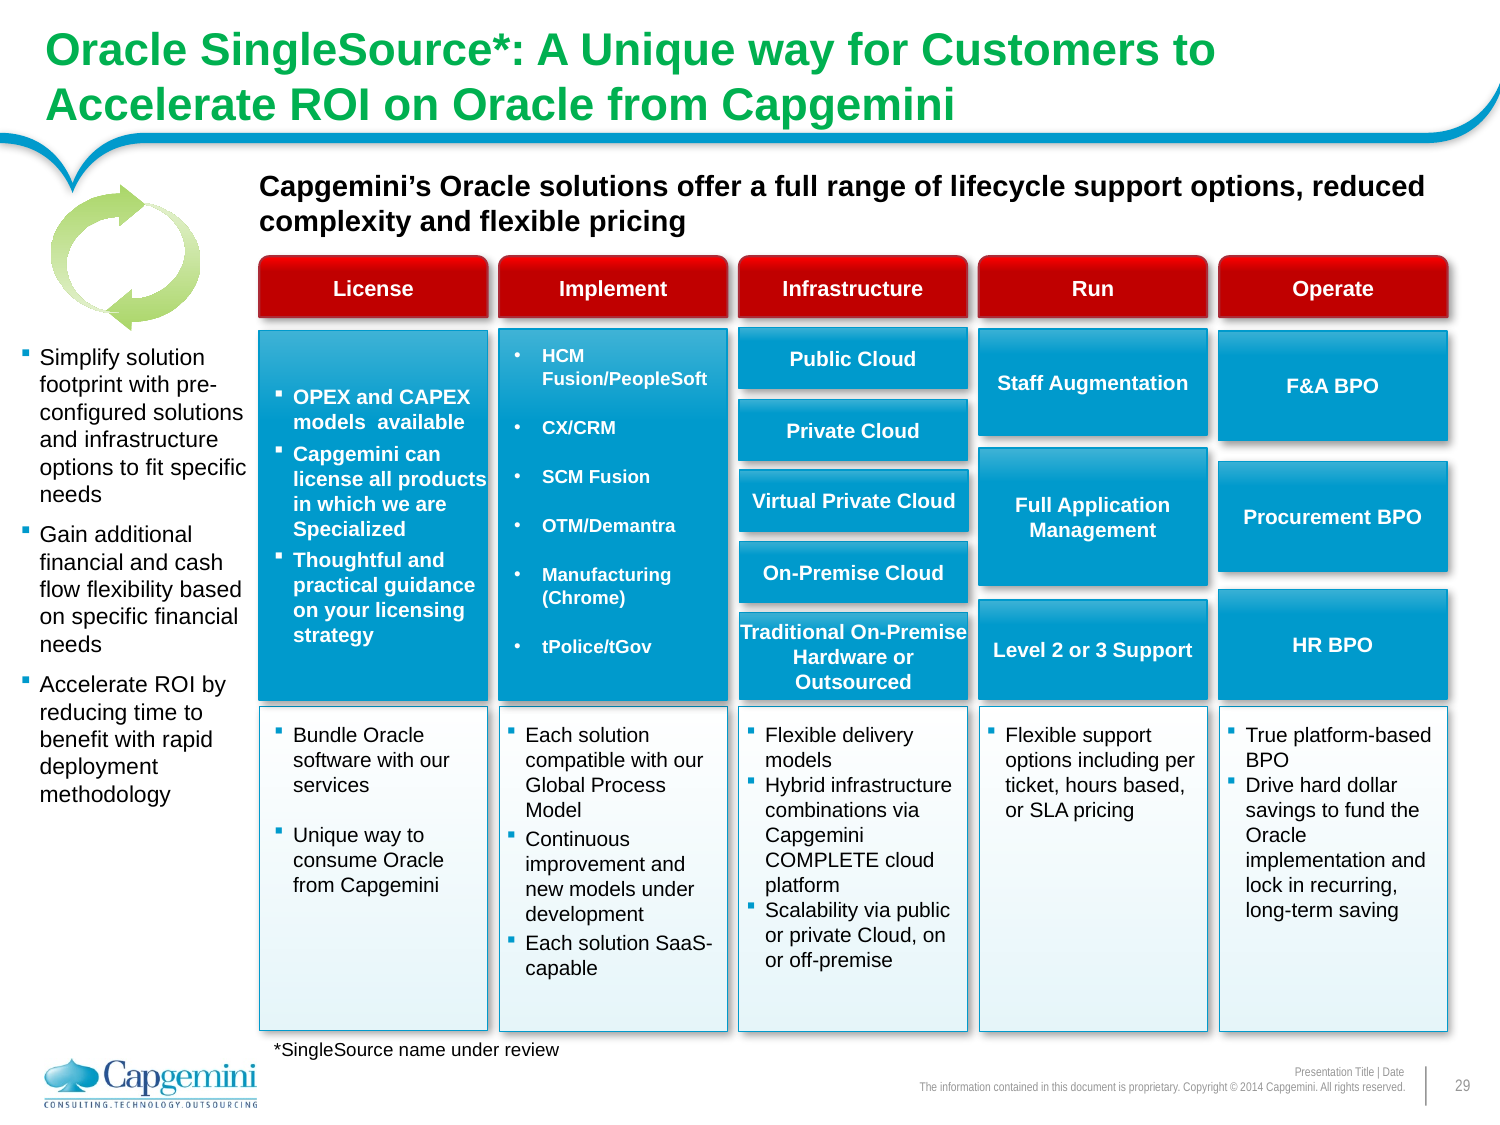

# Oracle SingleSource*: A Unique way for Customers to Accelerate ROI on Oracle from Capgemini
Capgemini’s Oracle solutions offer a full range of lifecycle support options, reduced complexity and flexible pricing

License
Implement
Infrastructure
Run
Operate
Public Cloud
Private Cloud
Virtual Private Cloud
On-Premise Cloud
Traditional On-Premise Hardware or Outsourced
Staff Augmentation
HCM Fusion/PeopleSoft

CX/CRM

SCM Fusion

OTM/Demantra

Manufacturing (Chrome)

tPolice/tGov

OPEX and CAPEX models  available
Capgemini can license all products in which we are Specialized
Thoughtful and practical guidance on your licensing strategy

F&A BPO
Procurement BPO
HR BPO
Simplify solution footprint with pre-configured solutions and infrastructure options to fit specific needs
Gain additional financial and cash flow flexibility based on specific financial needs
Accelerate ROI by reducing time to benefit with rapid deployment methodology

Full Application Management
Level 2 or 3 Support
Each solution compatible with our Global Process Model
Continuous improvement and new models under development
Each solution SaaS-capable
Flexible delivery models
Hybrid infrastructure combinations via Capgemini COMPLETE cloud platform
Scalability via public or private Cloud, on or off-premise
Flexible support
options including per ticket, hours based,
or SLA pricing
True platform-based BPO
Drive hard dollar savings to fund the Oracle implementation and lock in recurring,
long-term saving
Bundle Oracle software with our services

Unique way to consume Oracle from Capgemini

*SingleSource name under review